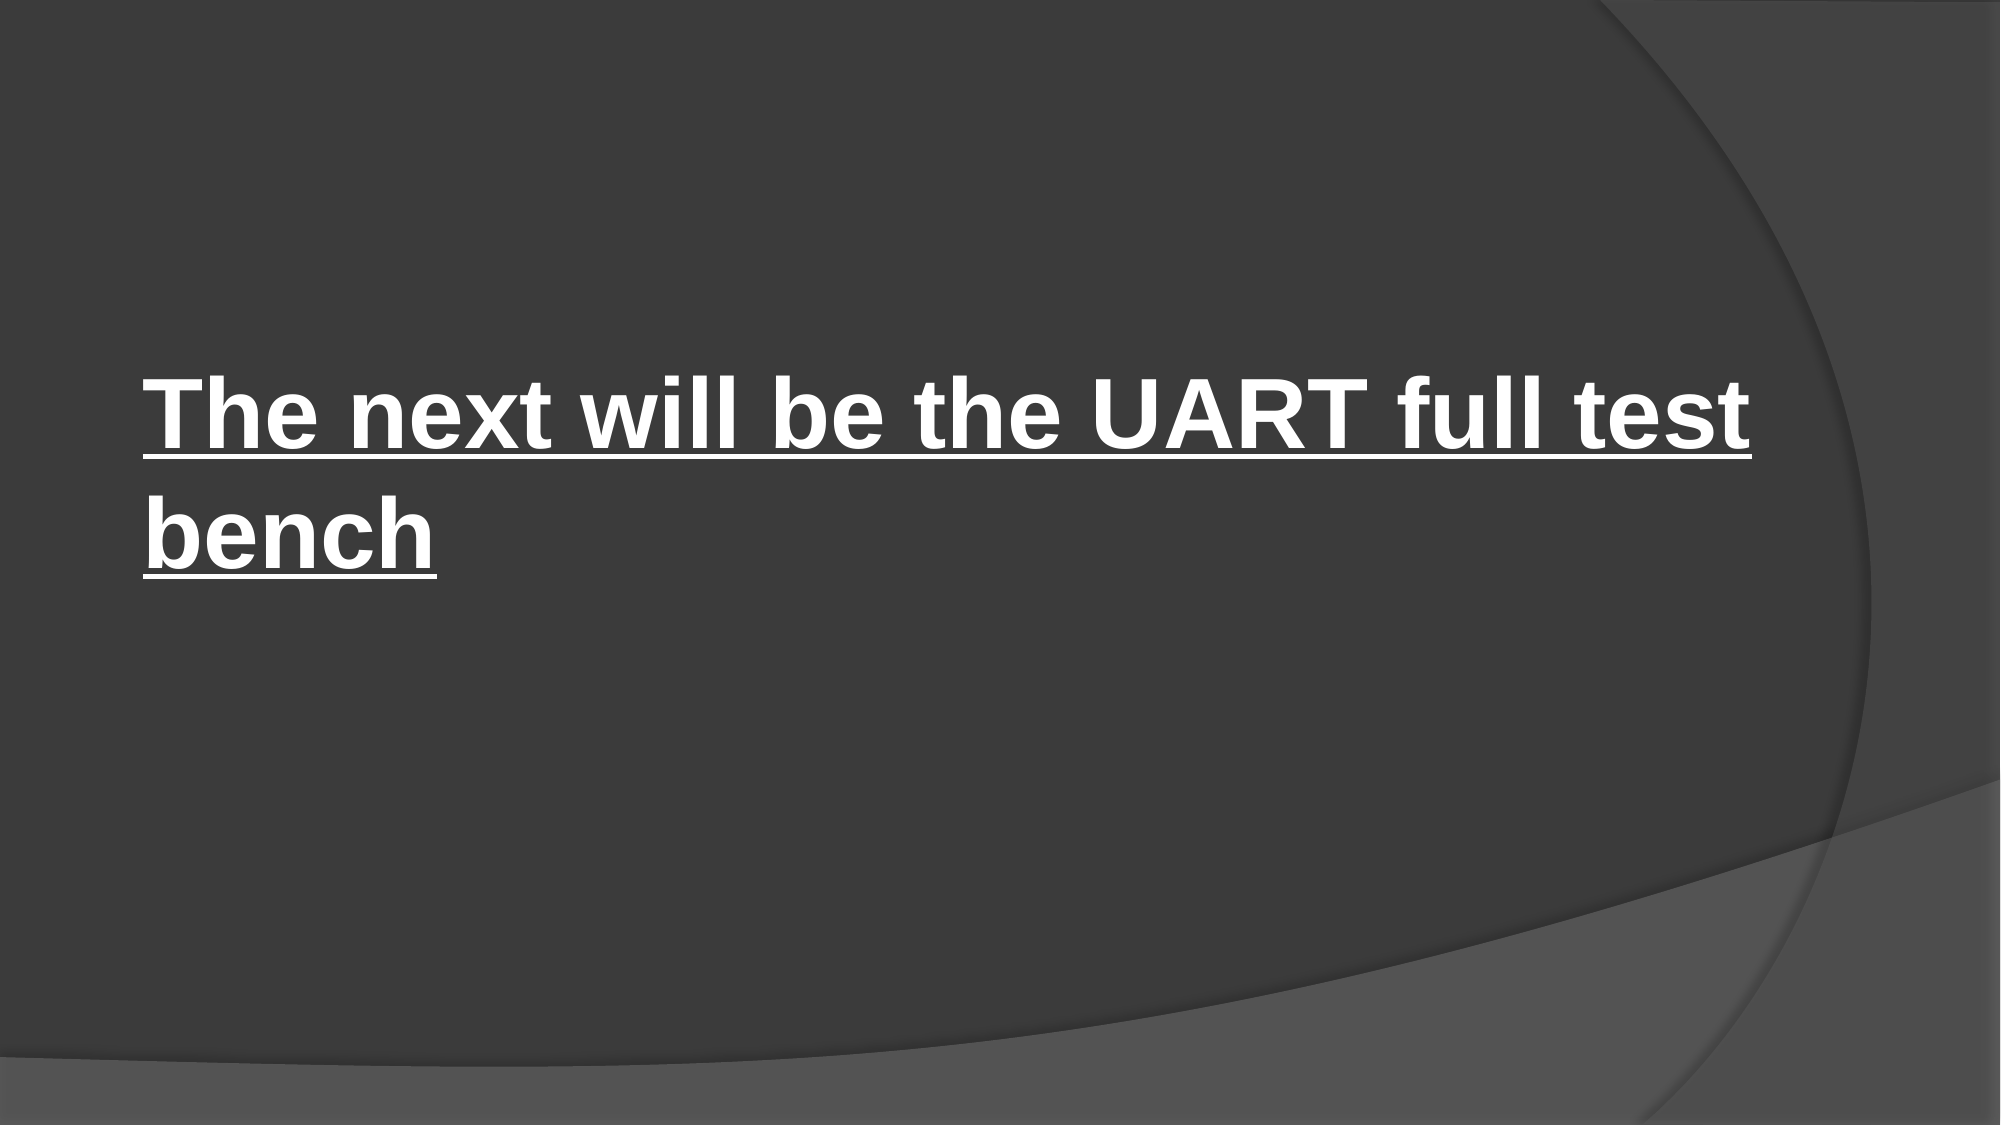

# The next will be the UART full test bench